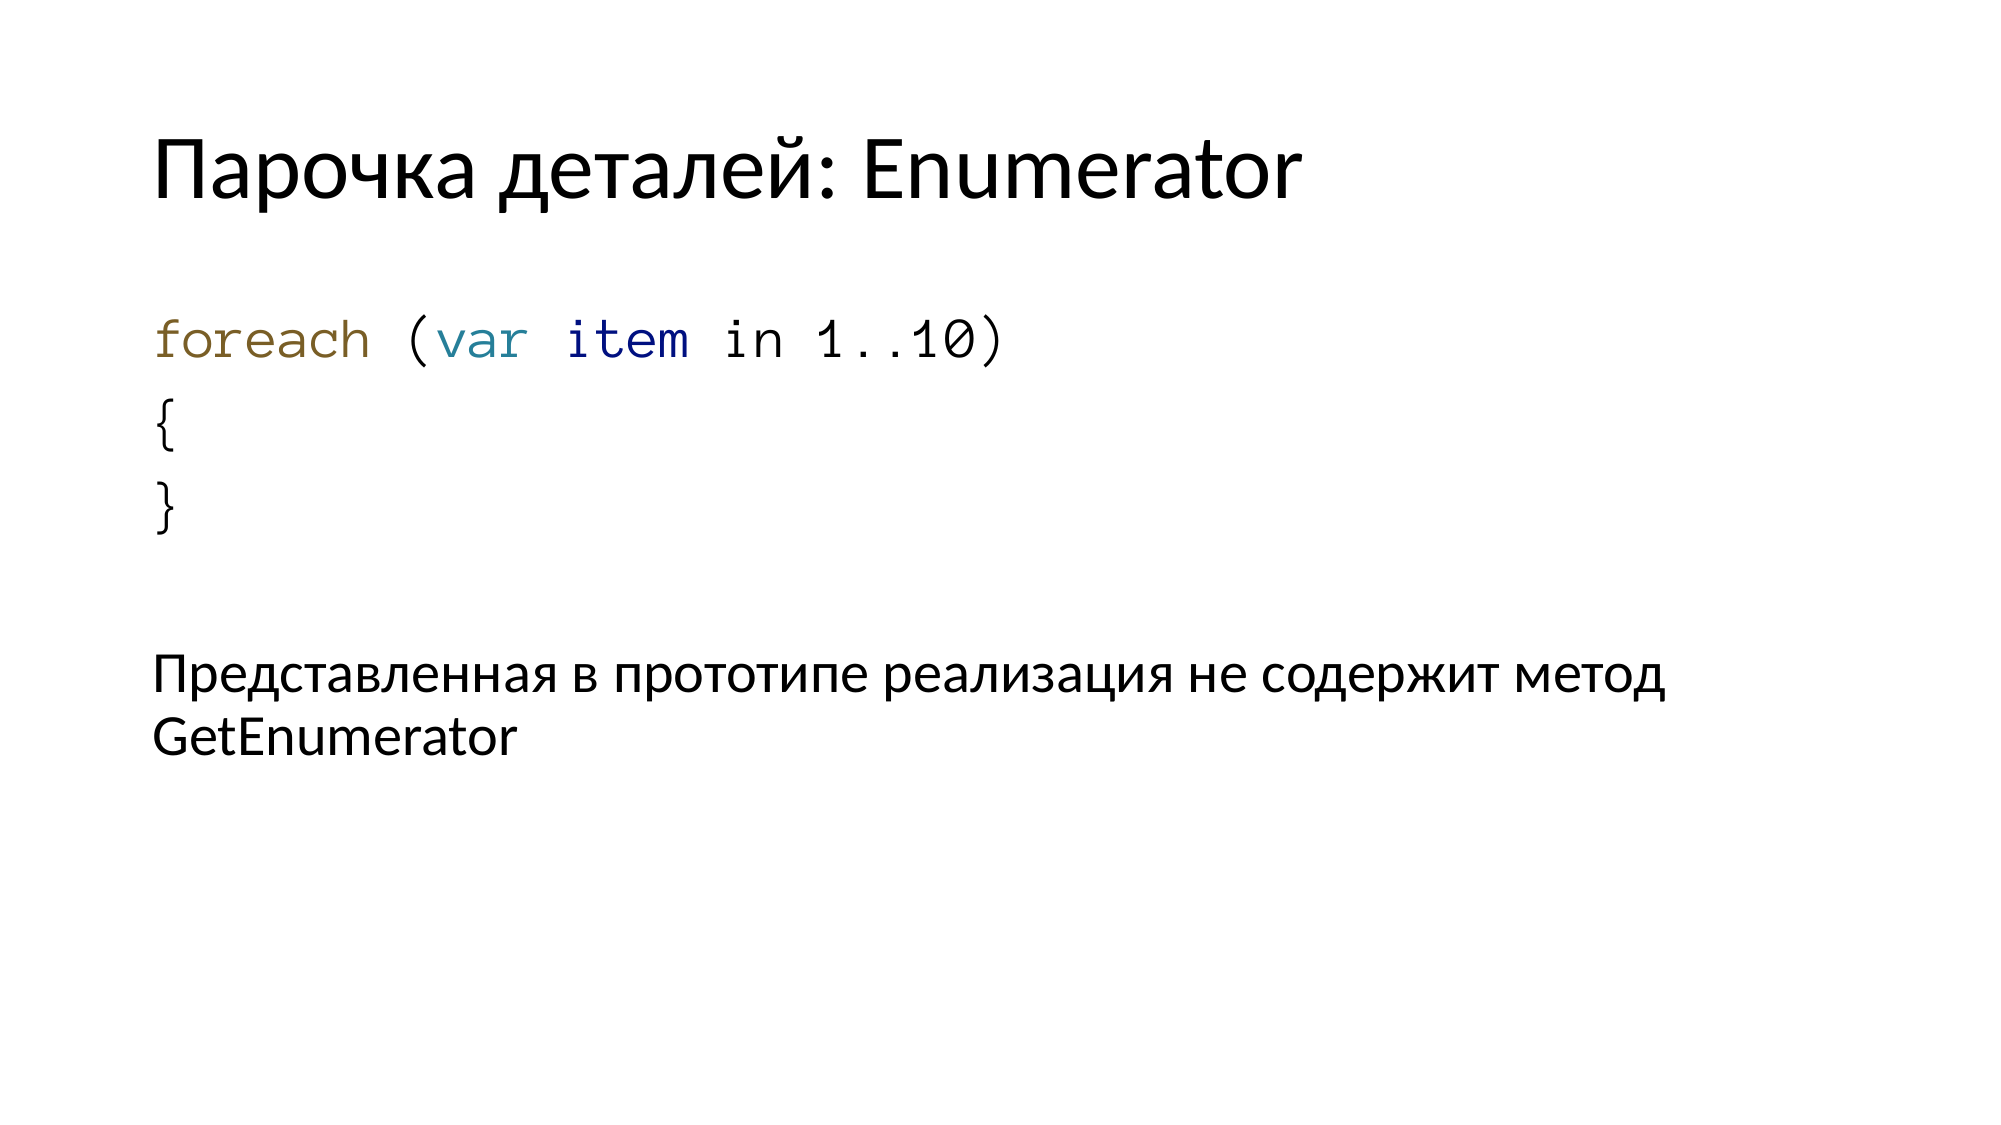

# Парочка деталей: Enumerator
foreach (var item in 1..10)
{
}

Представленная в прототипе реализация не содержит метод GetEnumerator